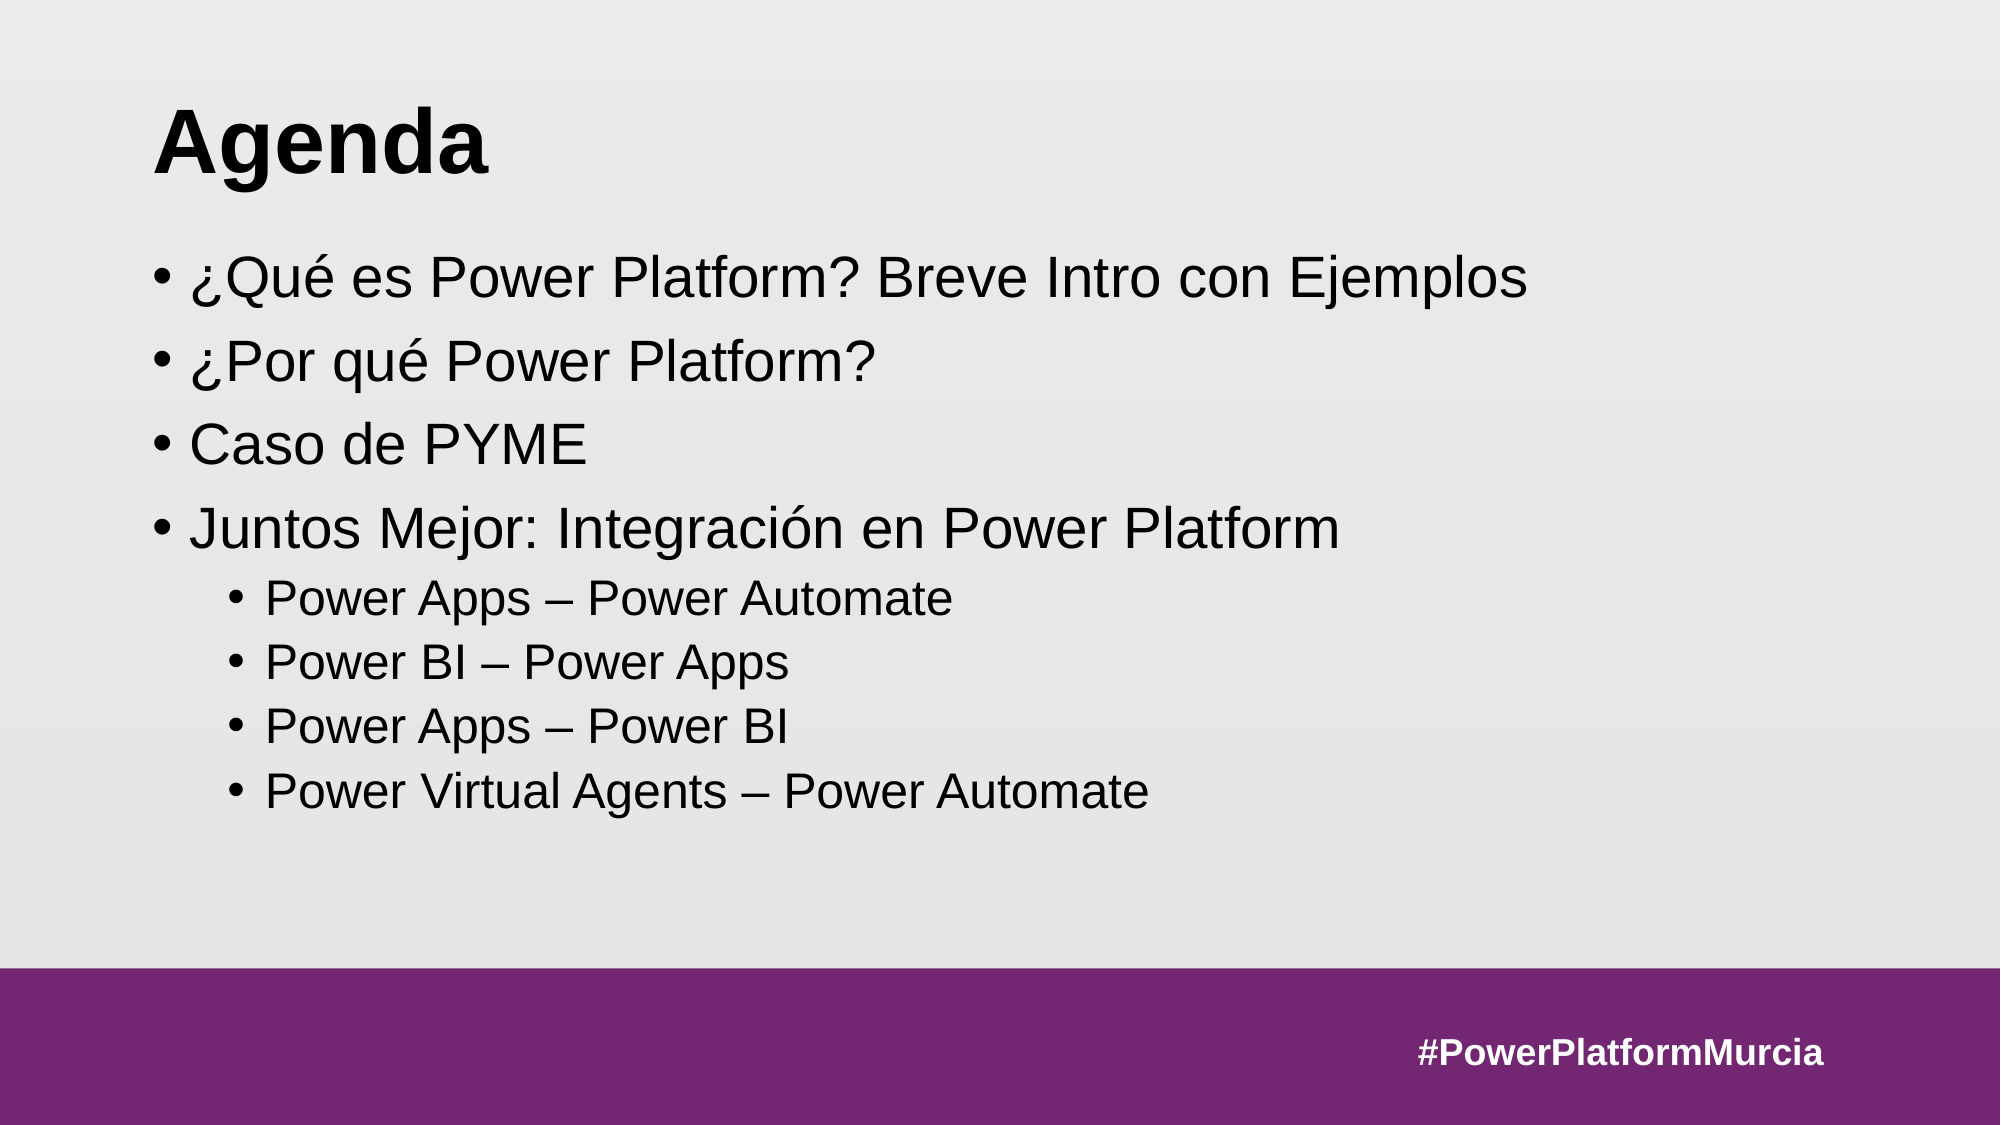

# Agenda
¿Qué es Power Platform? Breve Intro con Ejemplos
¿Por qué Power Platform?
Caso de PYME
Juntos Mejor: Integración en Power Platform
Power Apps – Power Automate
Power BI – Power Apps
Power Apps – Power BI
Power Virtual Agents – Power Automate